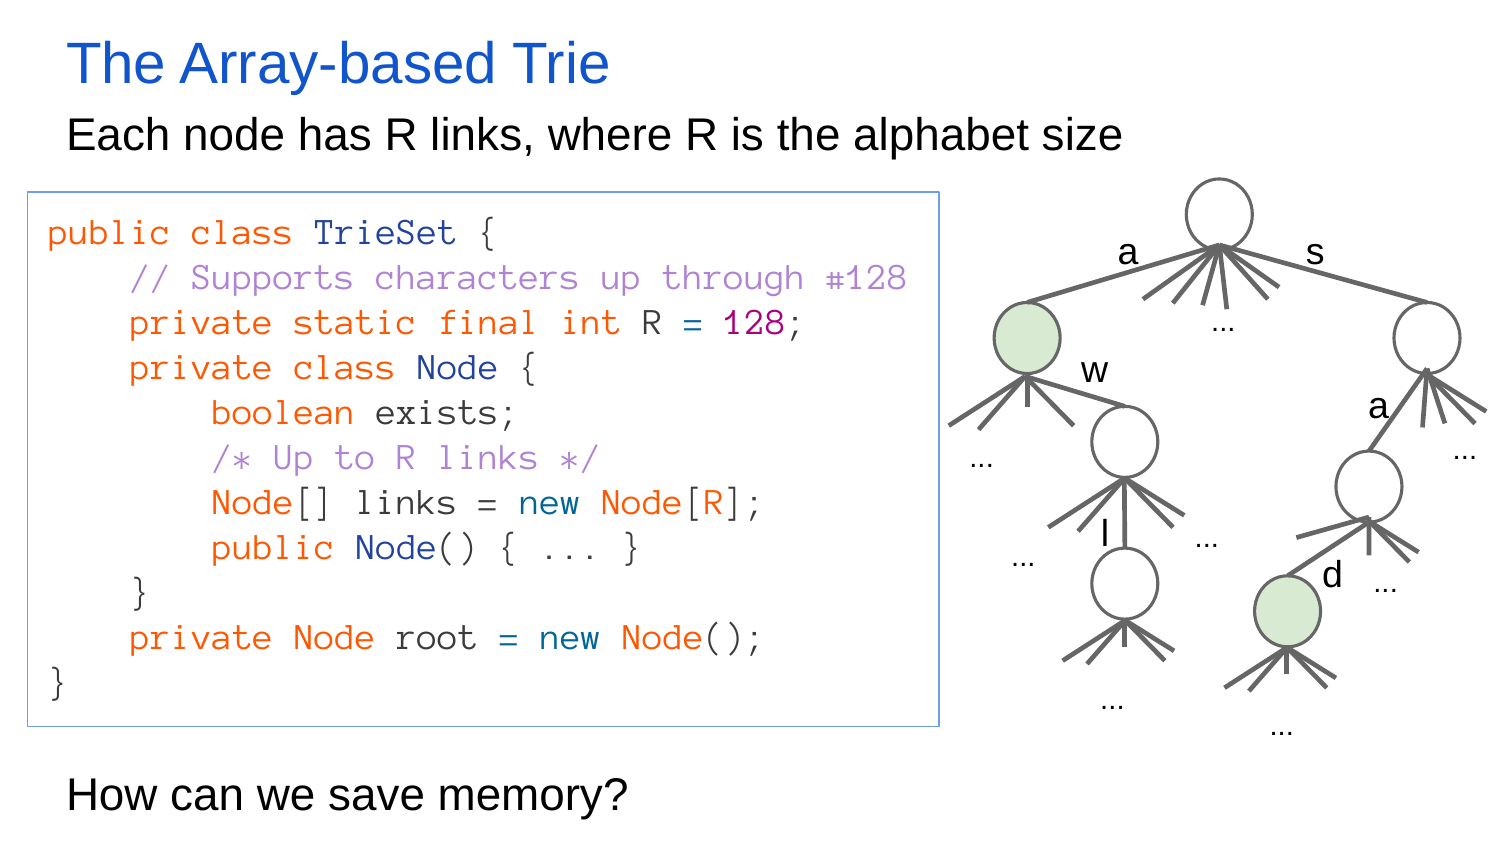

# The Array-based Trie
Each node has R links, where R is the alphabet size

How can we save memory?

public class TrieSet {
    // Supports characters up through #128
    private static final int R = 128;
    private class Node {
        boolean exists;
        /* Up to R links */
        Node[] links = new Node[R];
        public Node() { ... }
    }
    private Node root = new Node();
}

a
s
...

w
a

...
...

l
...
...
d
...

...
...